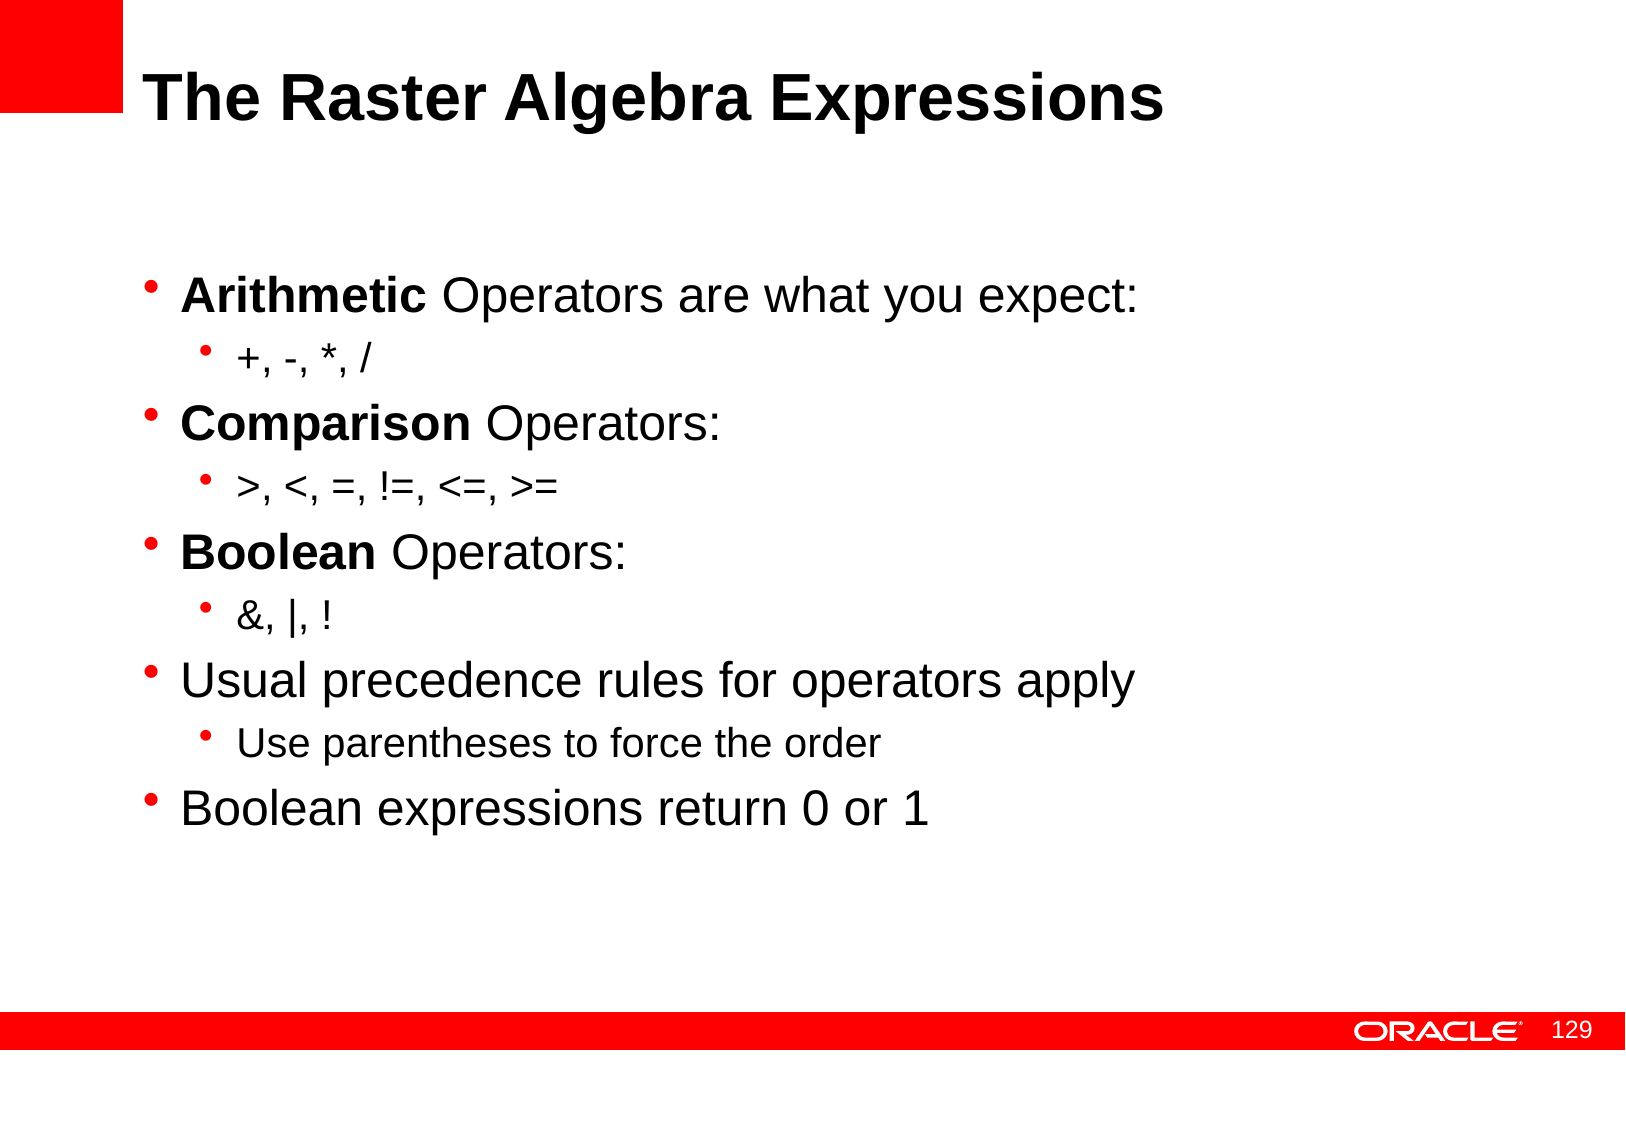

# The Raster Algebra Expressions

Arithmetic Operators are what you expect:
+, -, *, /
Comparison Operators:
>, <, =, !=, <=, >=
Boolean Operators:
&, |, !
Usual precedence rules for operators apply
Use parentheses to force the order
Boolean expressions return 0 or 1